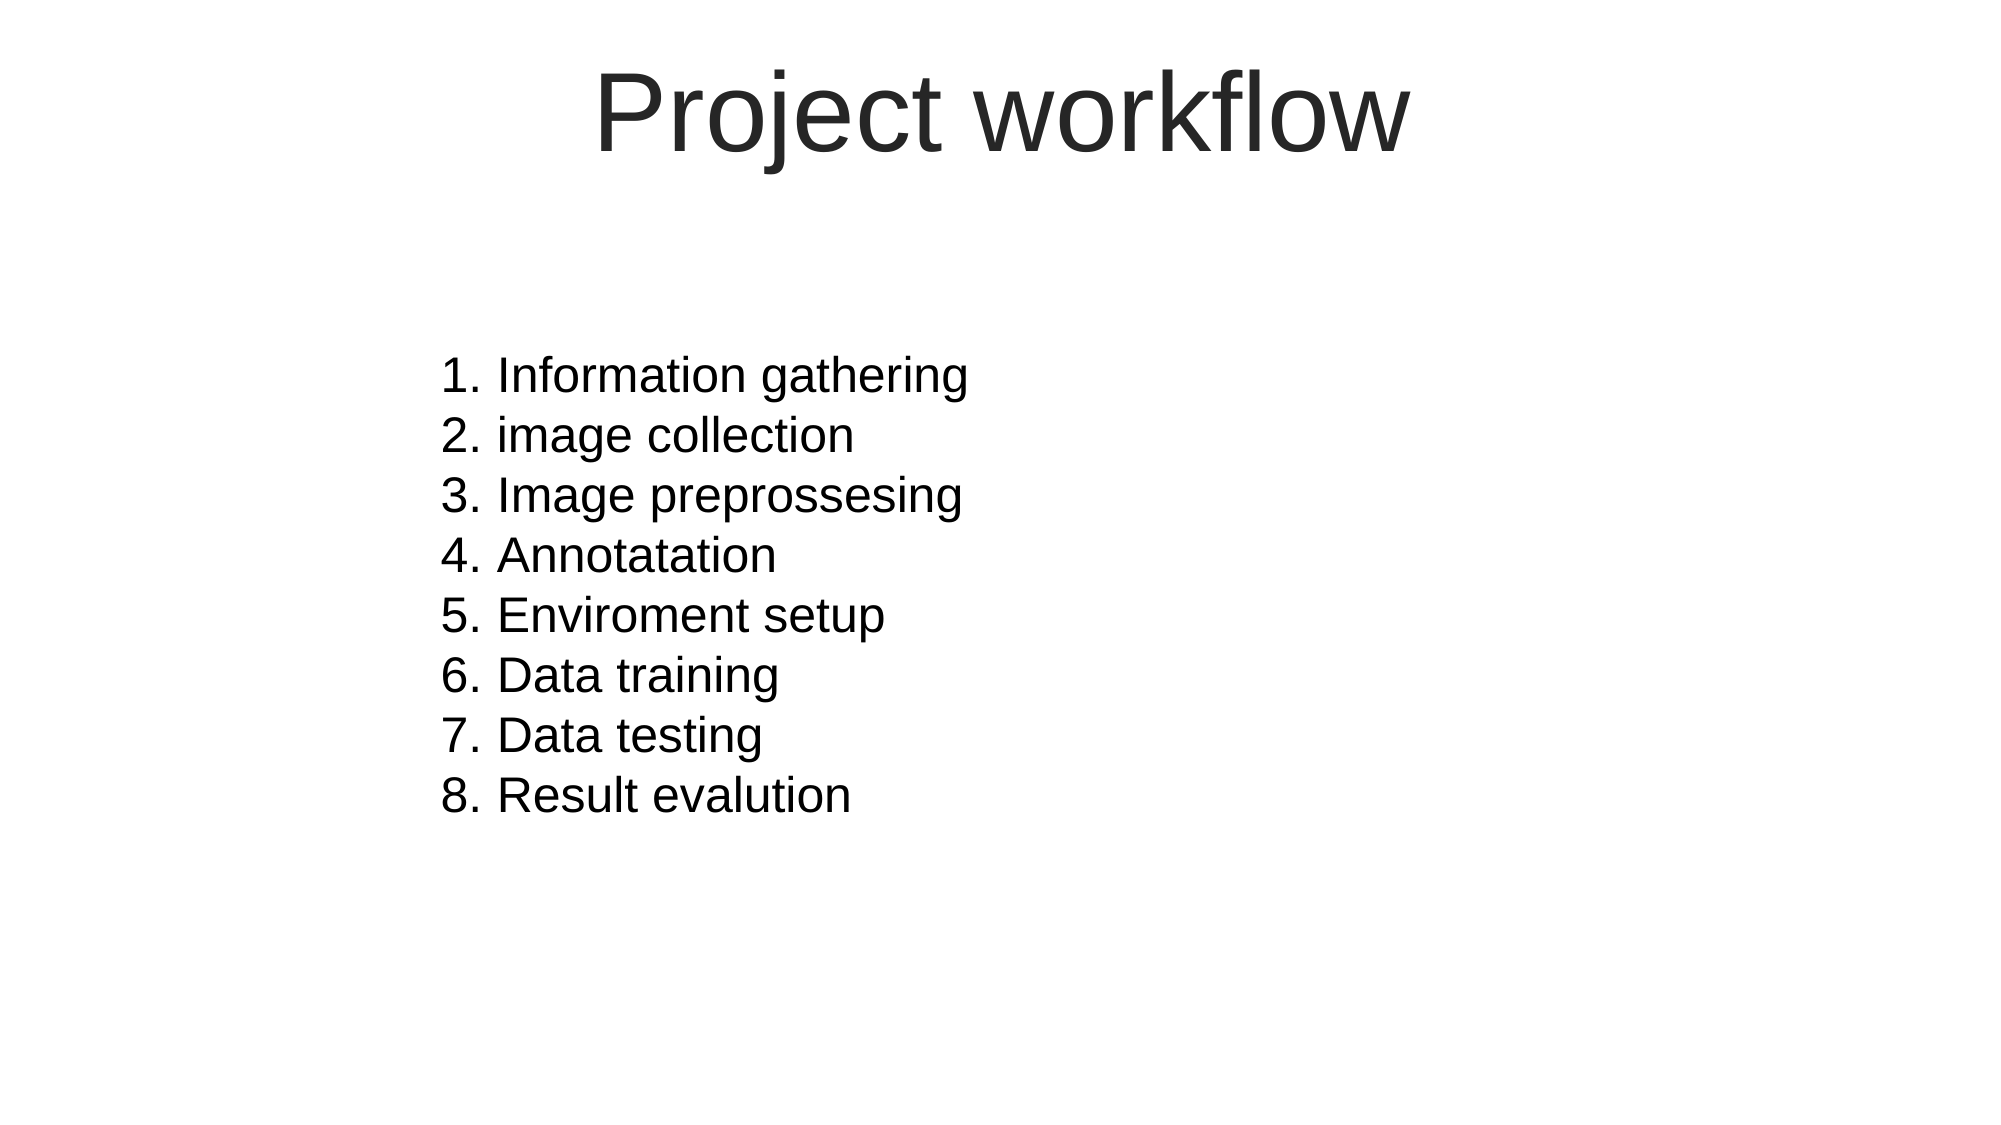

Project workflow
Information gathering
image collection
Image preprossesing
Annotatation
Enviroment setup
Data training
Data testing
Result evalution